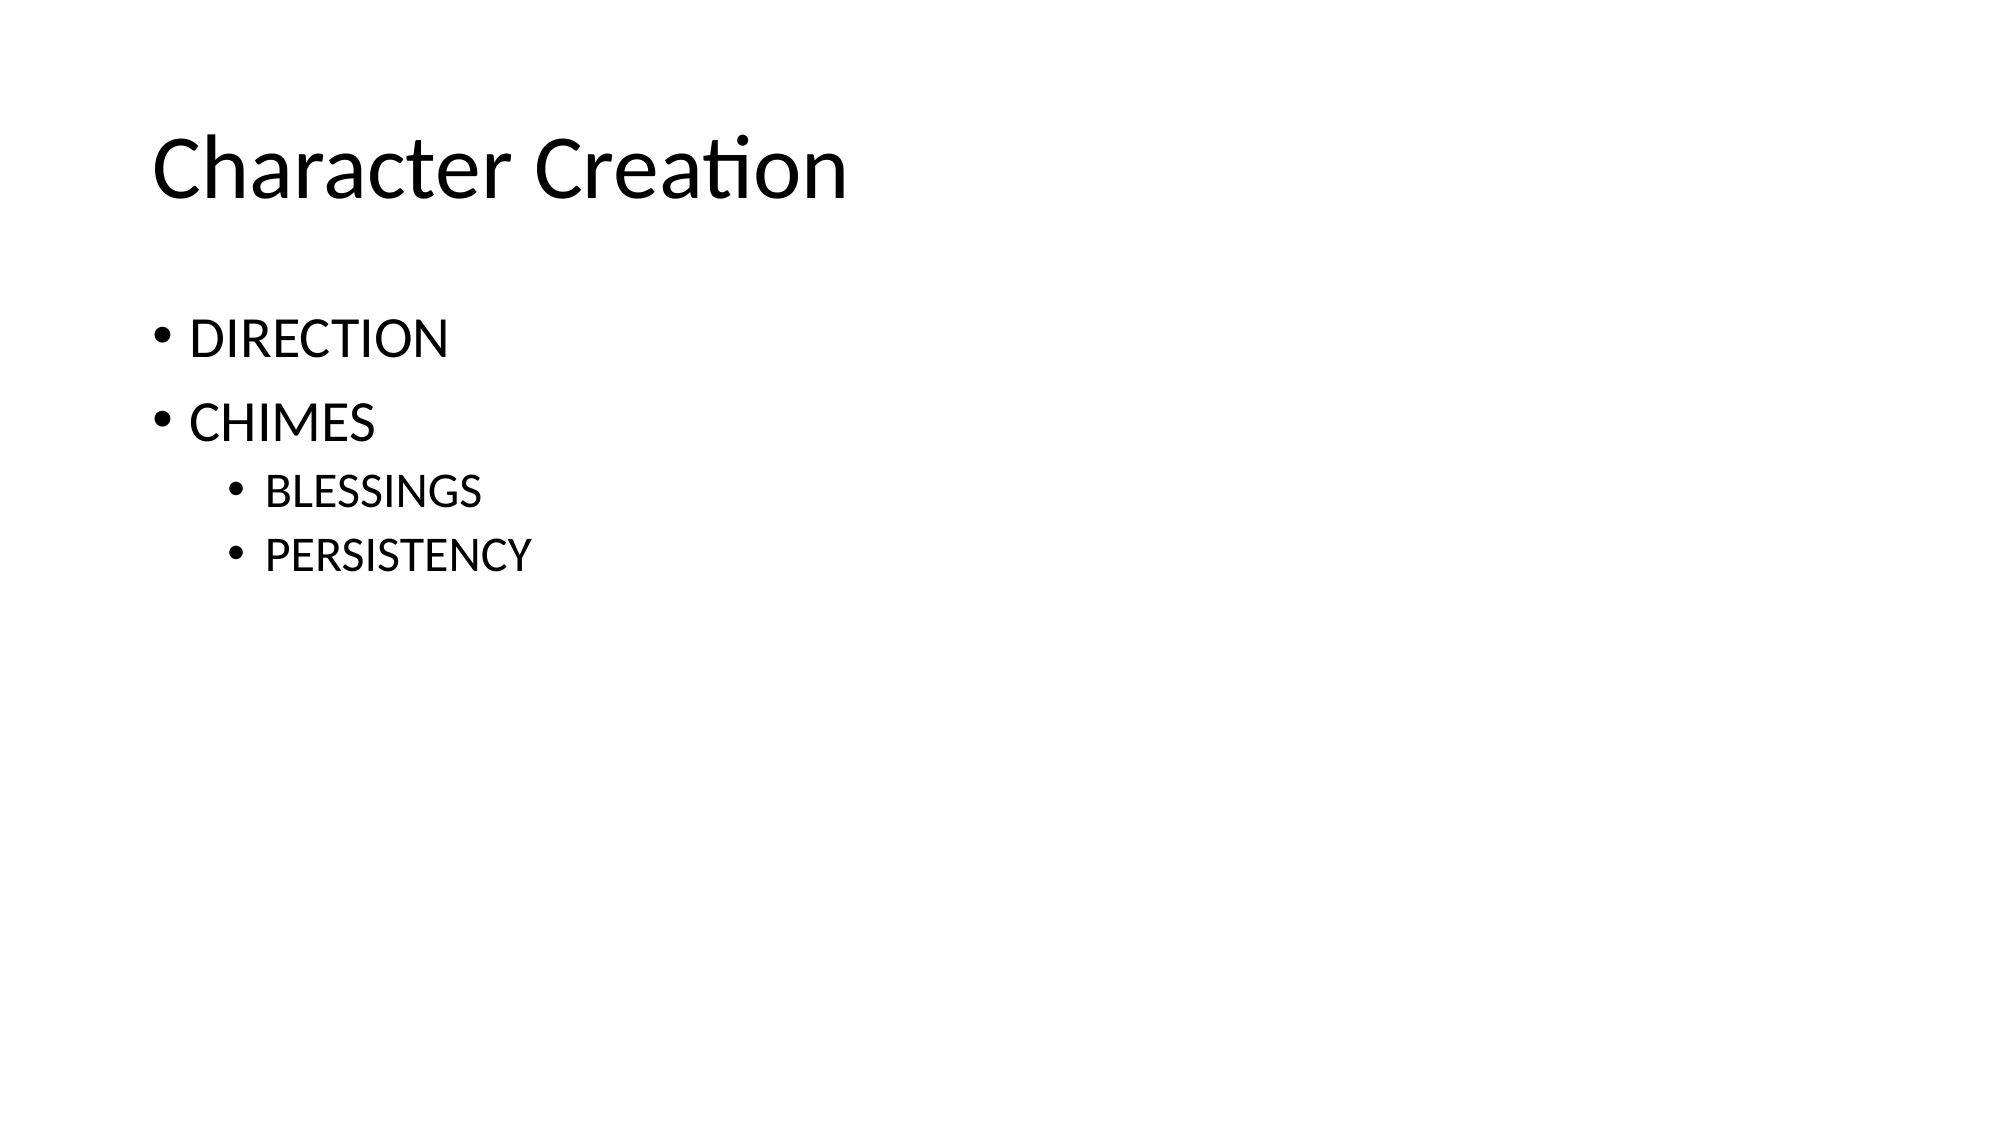

# Character Creation
DIRECTION
CHIMES
BLESSINGS
PERSISTENCY